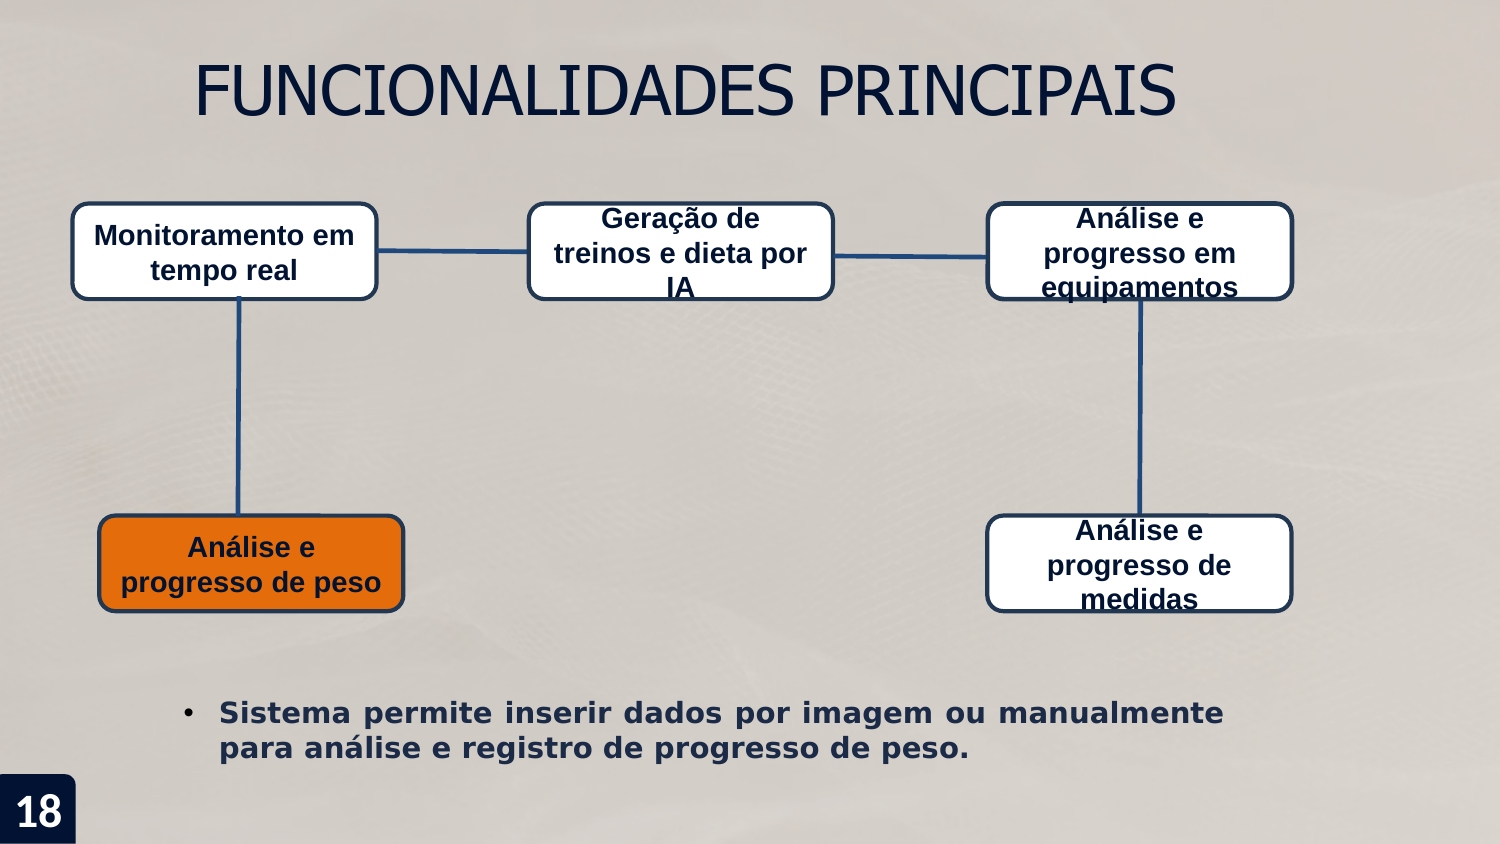

# FUNCIONALIDADES PRINCIPAIS
Geração de treinos e dieta por IA
Análise e progresso em equipamentos
Monitoramento em tempo real
Análise e progresso de medidas
Análise e progresso de peso
Sistema permite inserir dados por imagem ou manualmente para análise e registro de progresso de peso.

18
18